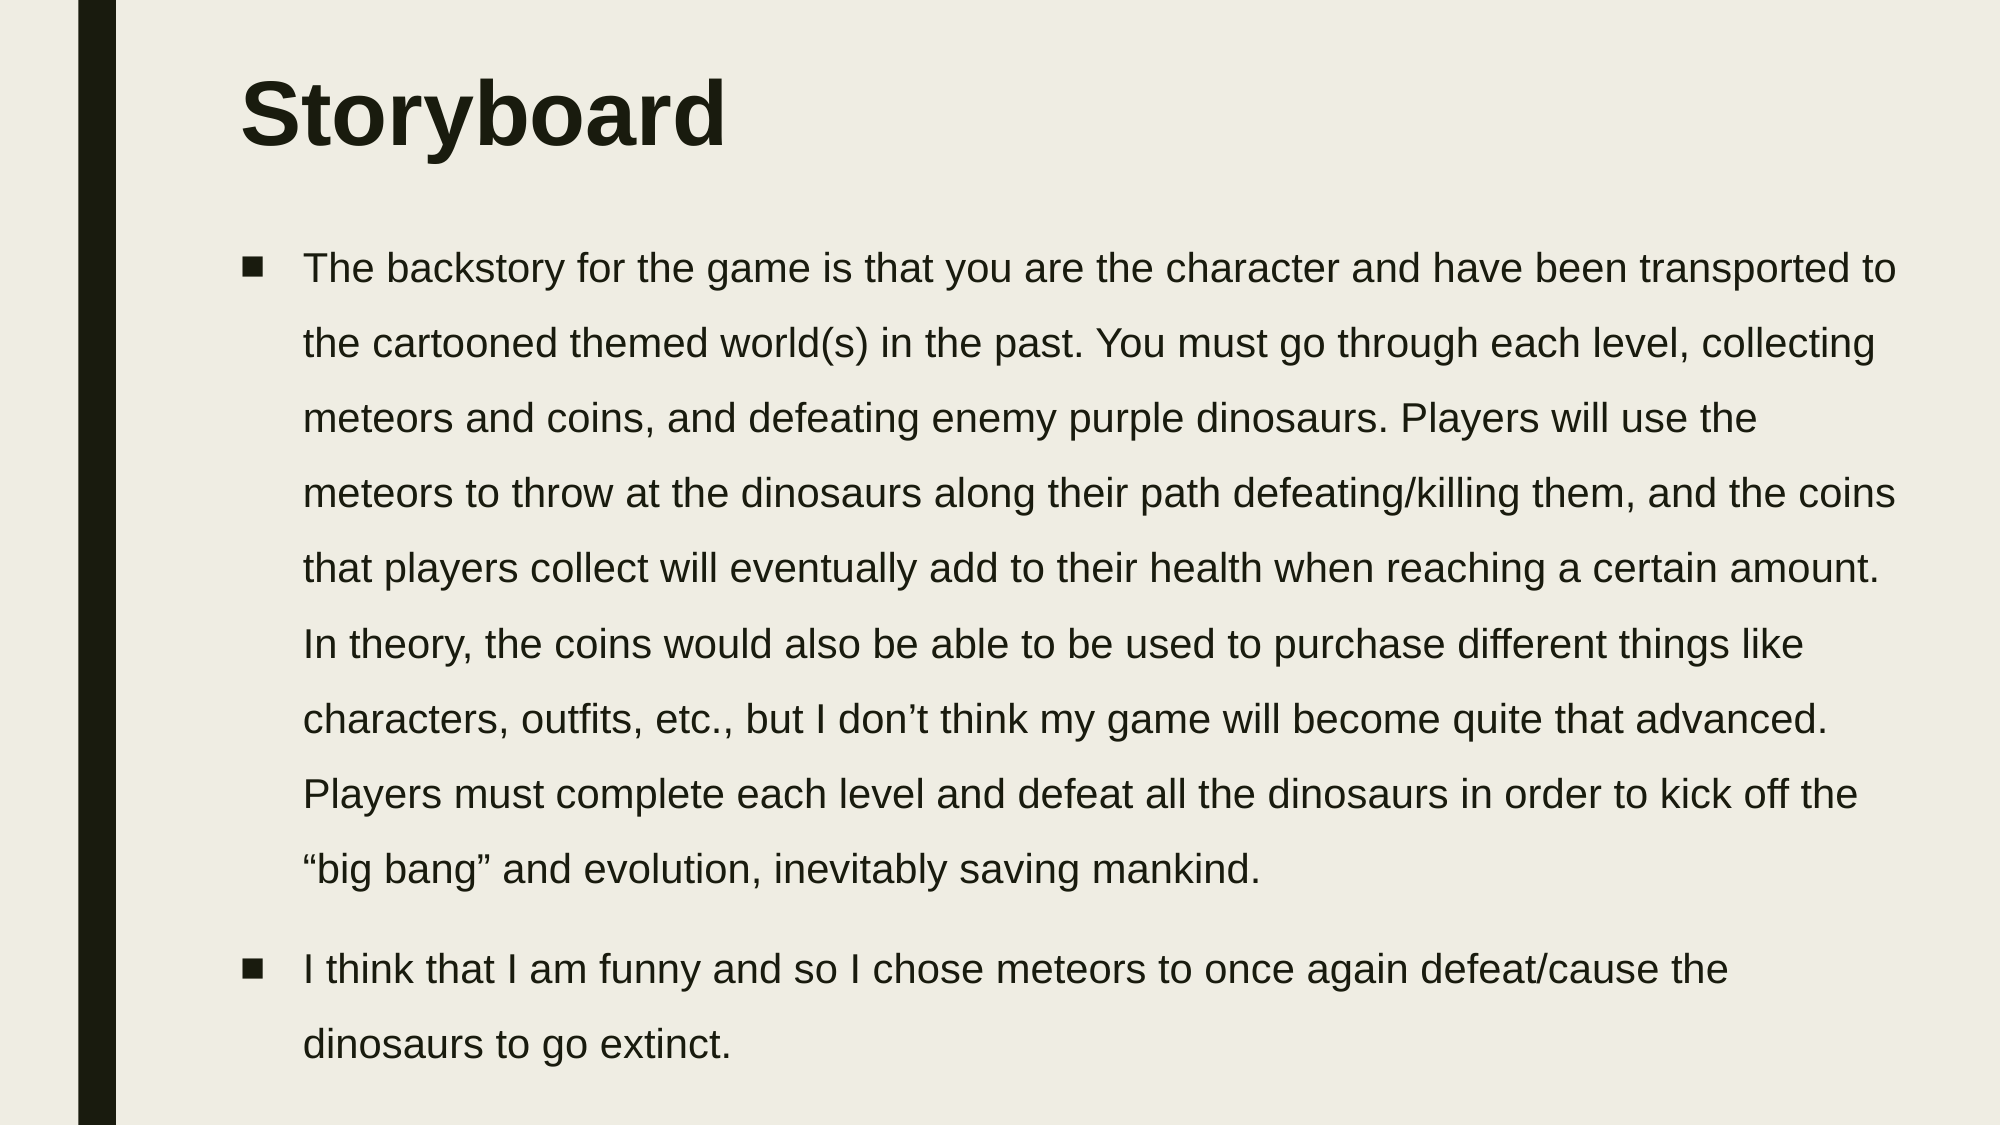

# Storyboard
The backstory for the game is that you are the character and have been transported to the cartooned themed world(s) in the past. You must go through each level, collecting meteors and coins, and defeating enemy purple dinosaurs. Players will use the meteors to throw at the dinosaurs along their path defeating/killing them, and the coins that players collect will eventually add to their health when reaching a certain amount. In theory, the coins would also be able to be used to purchase different things like characters, outfits, etc., but I don’t think my game will become quite that advanced. Players must complete each level and defeat all the dinosaurs in order to kick off the “big bang” and evolution, inevitably saving mankind.
I think that I am funny and so I chose meteors to once again defeat/cause the dinosaurs to go extinct.